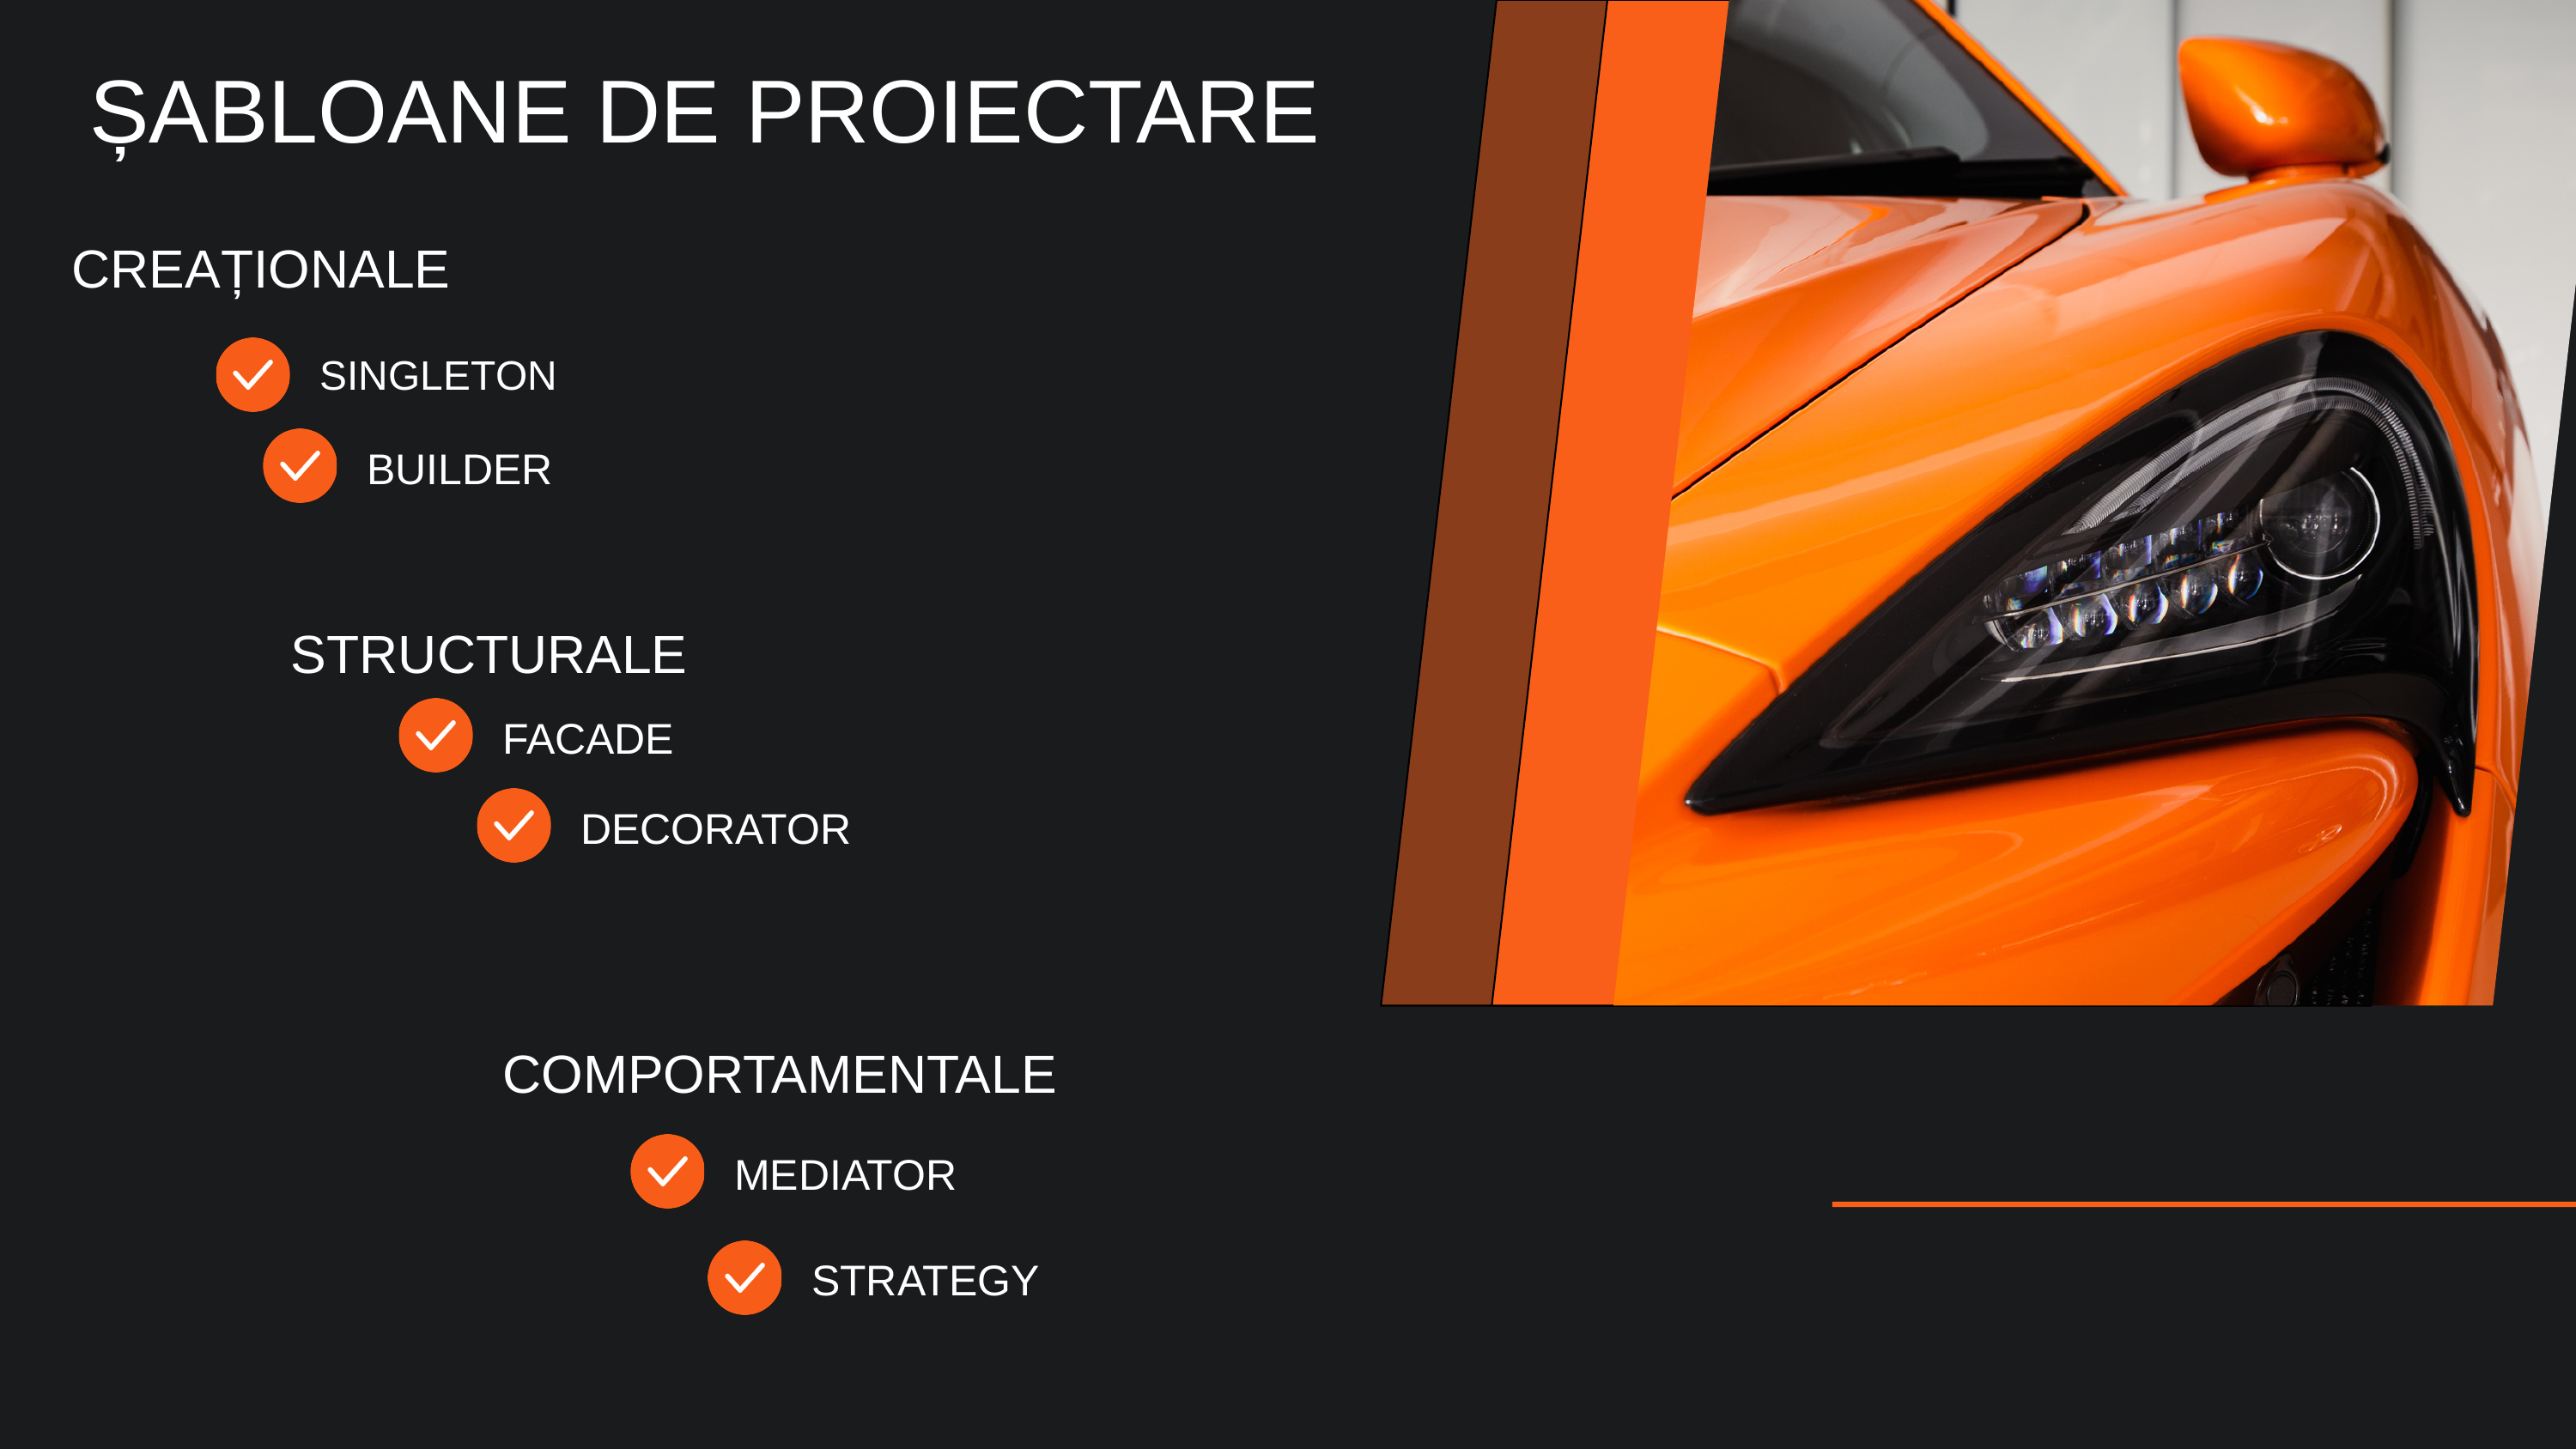

ȘABLOANE DE PROIECTARE
CREAȚIONALE

SINGLETON

BUILDER
STRUCTURALE

FACADE

DECORATOR
COMPORTAMENTALE

MEDIATOR

STRATEGY